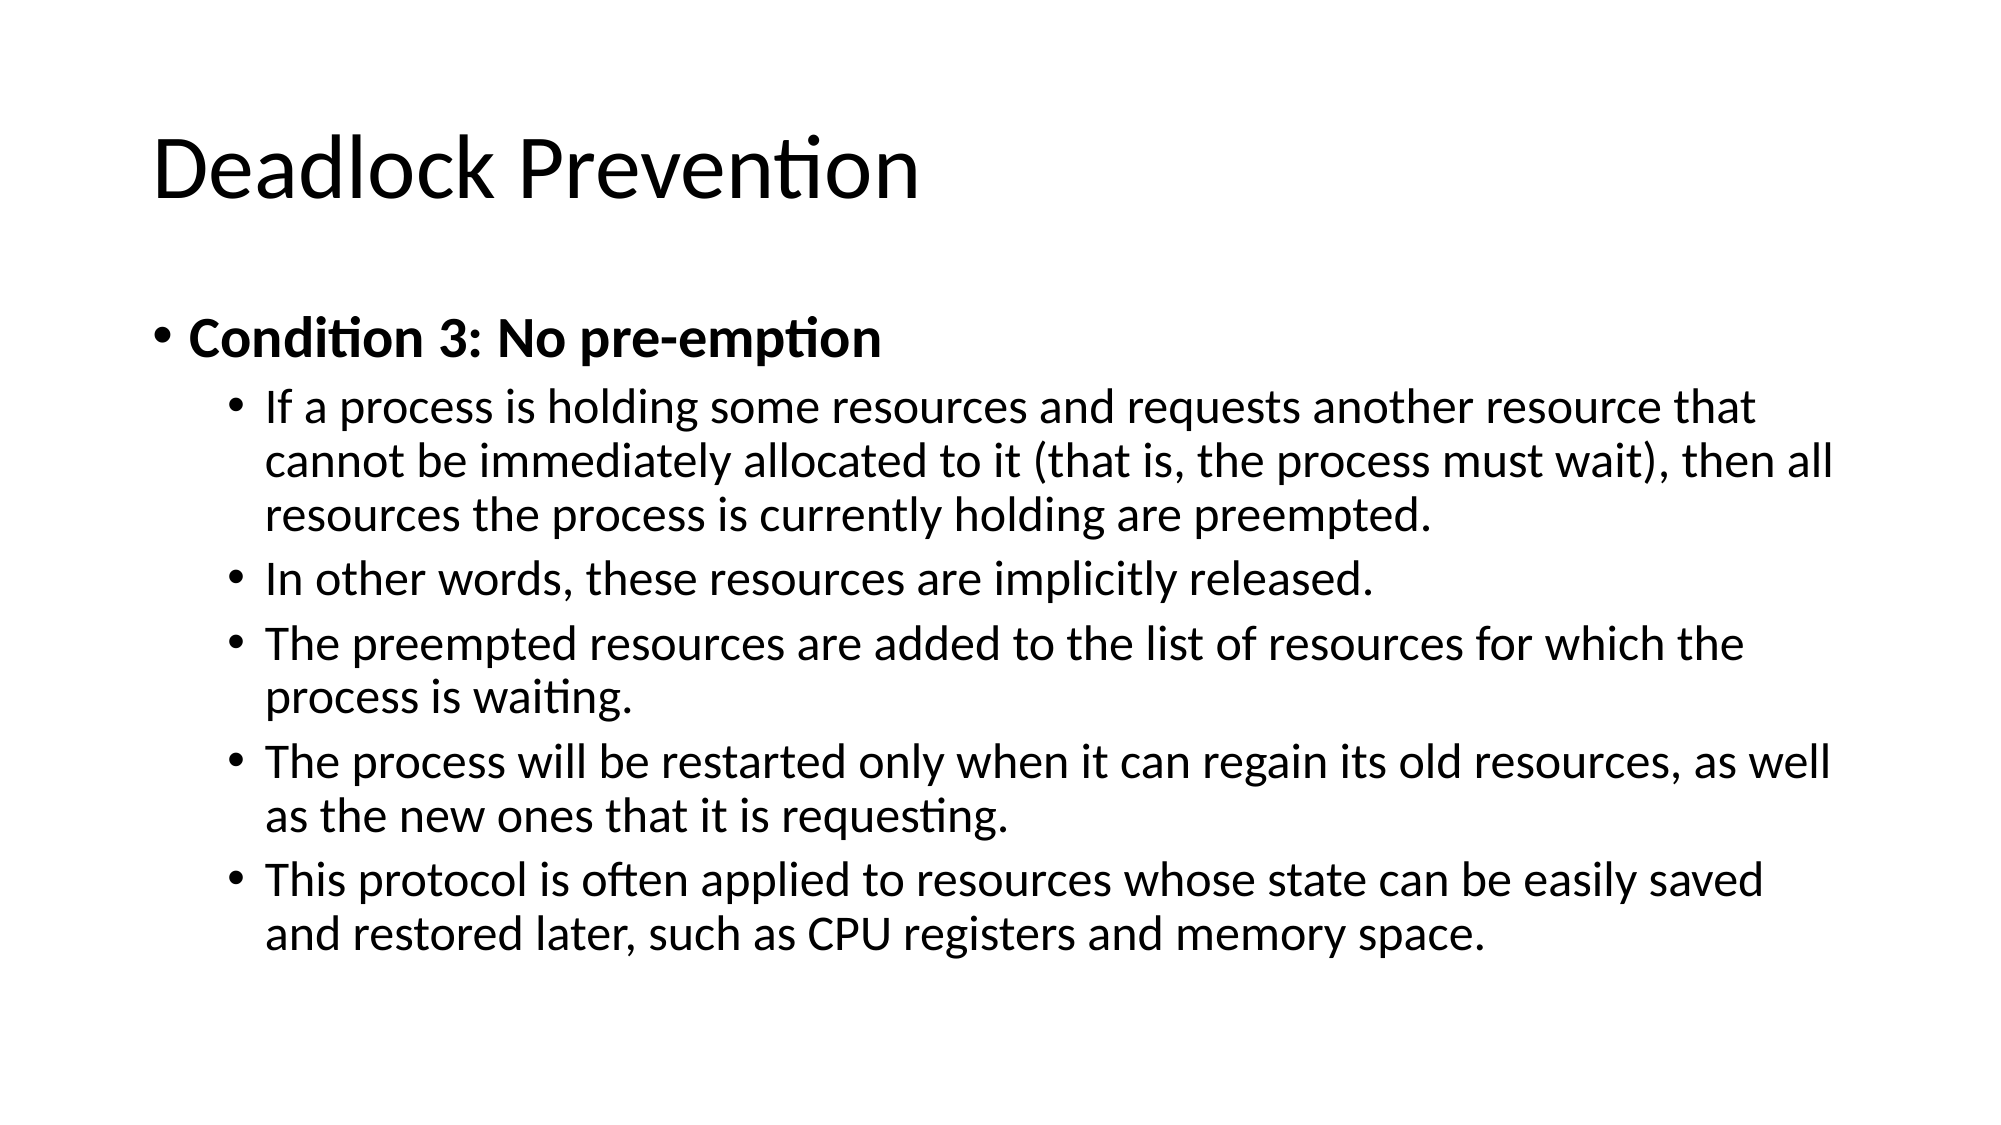

# Deadlock Prevention
Condition 3: No pre-emption
If a process is holding some resources and requests another resource that cannot be immediately allocated to it (that is, the process must wait), then all resources the process is currently holding are preempted.
In other words, these resources are implicitly released.
The preempted resources are added to the list of resources for which the process is waiting.
The process will be restarted only when it can regain its old resources, as well as the new ones that it is requesting.
This protocol is often applied to resources whose state can be easily saved and restored later, such as CPU registers and memory space.